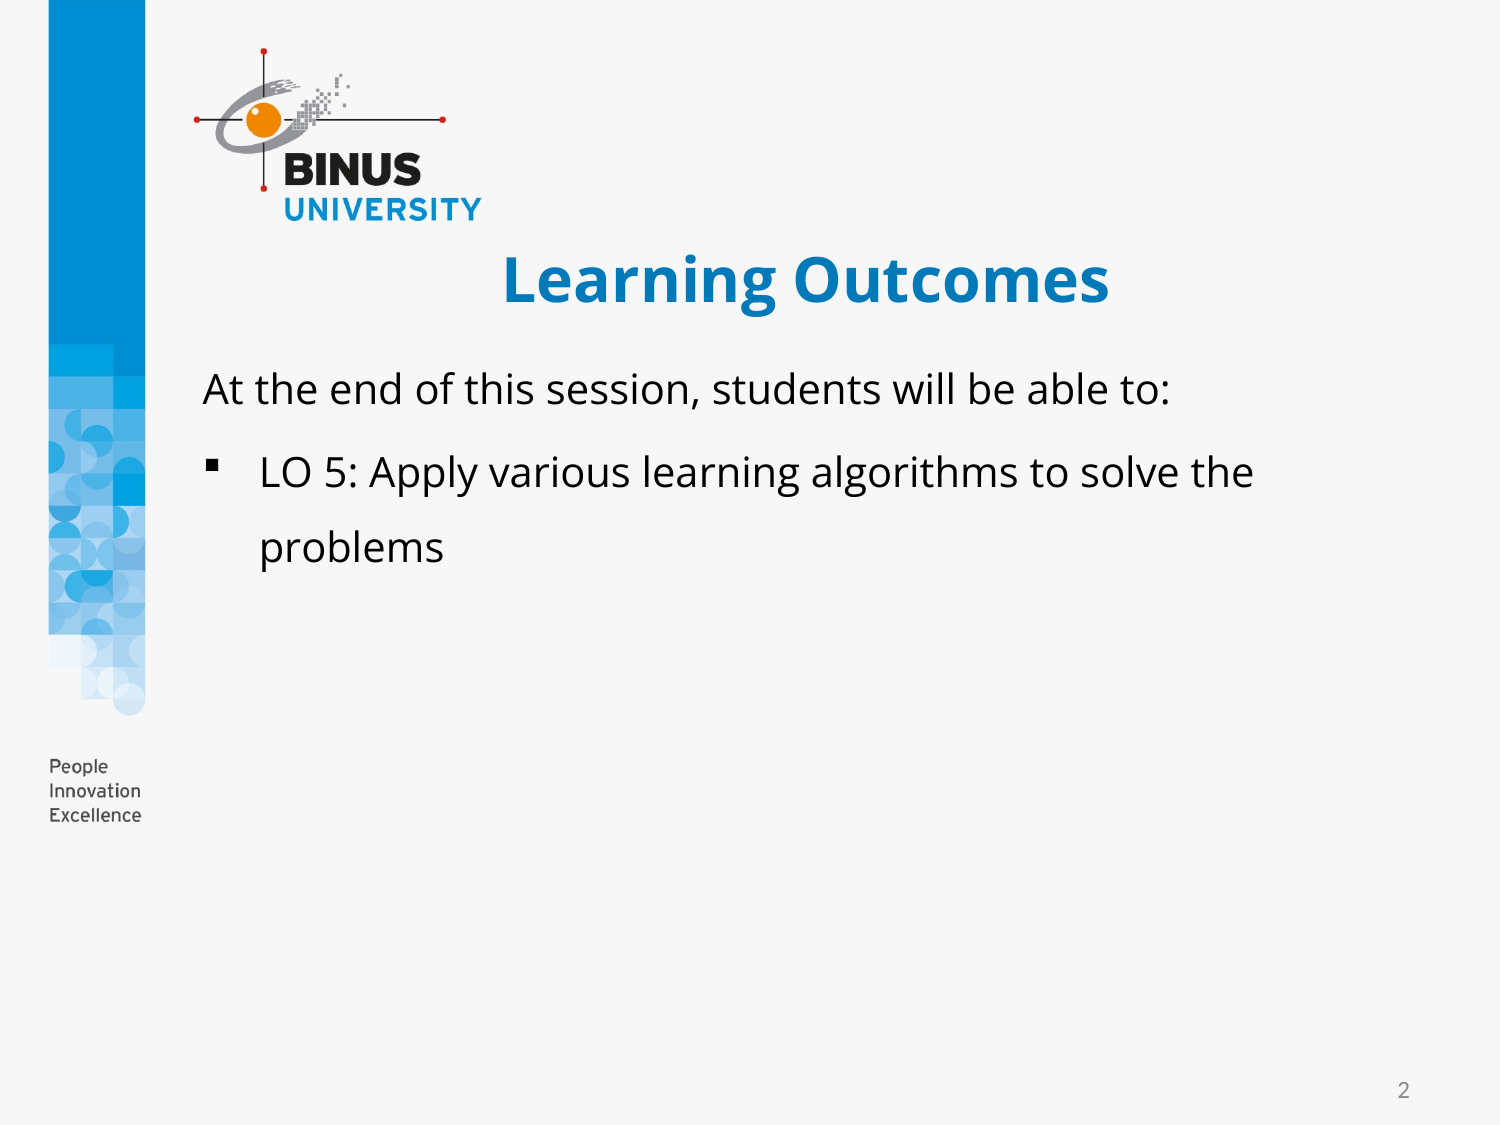

# Learning Outcomes
At the end of this session, students will be able to:
LO 5: Apply various learning algorithms to solve the problems
2